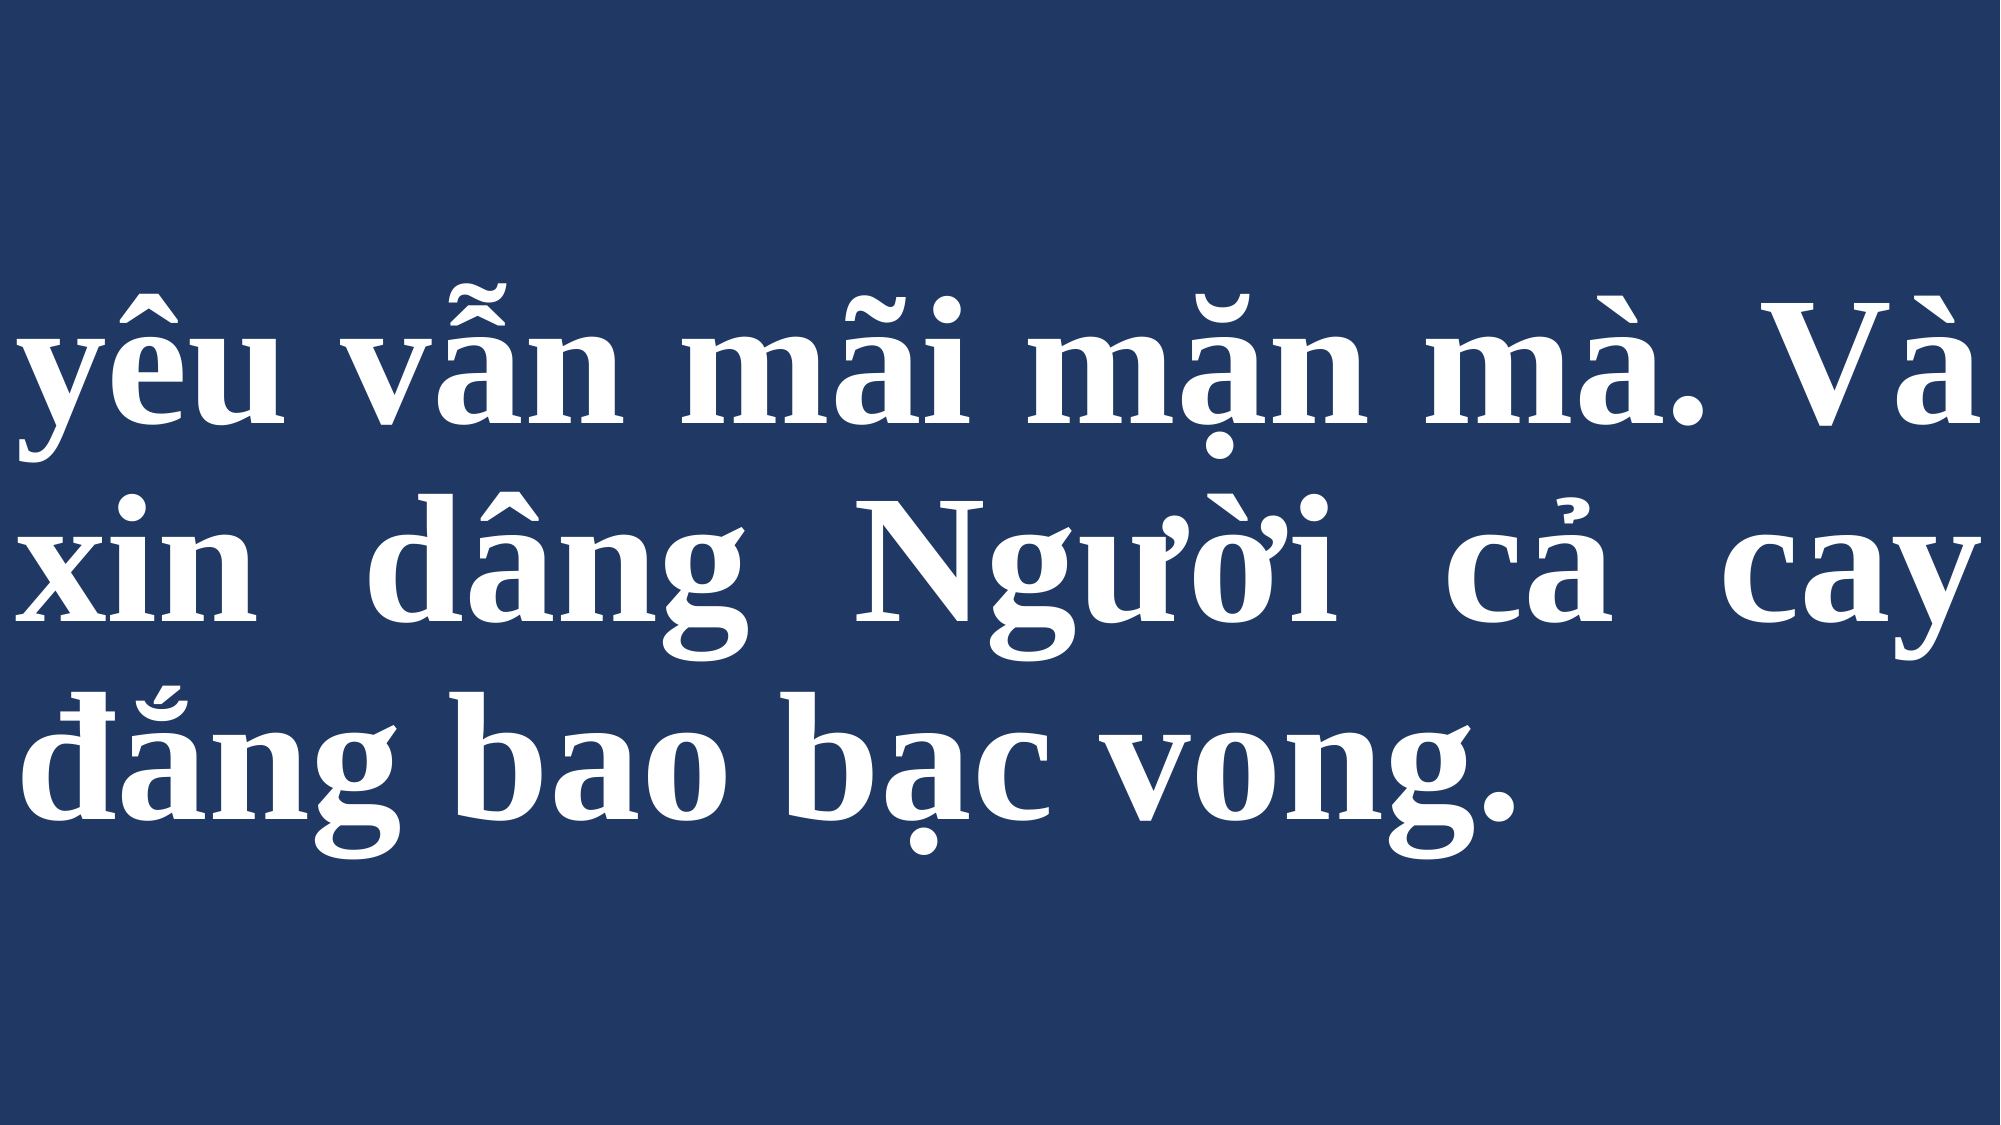

# yêu vẫn mãi mặn mà. Và xin dâng Người cả cay đắng bao bạc vong.